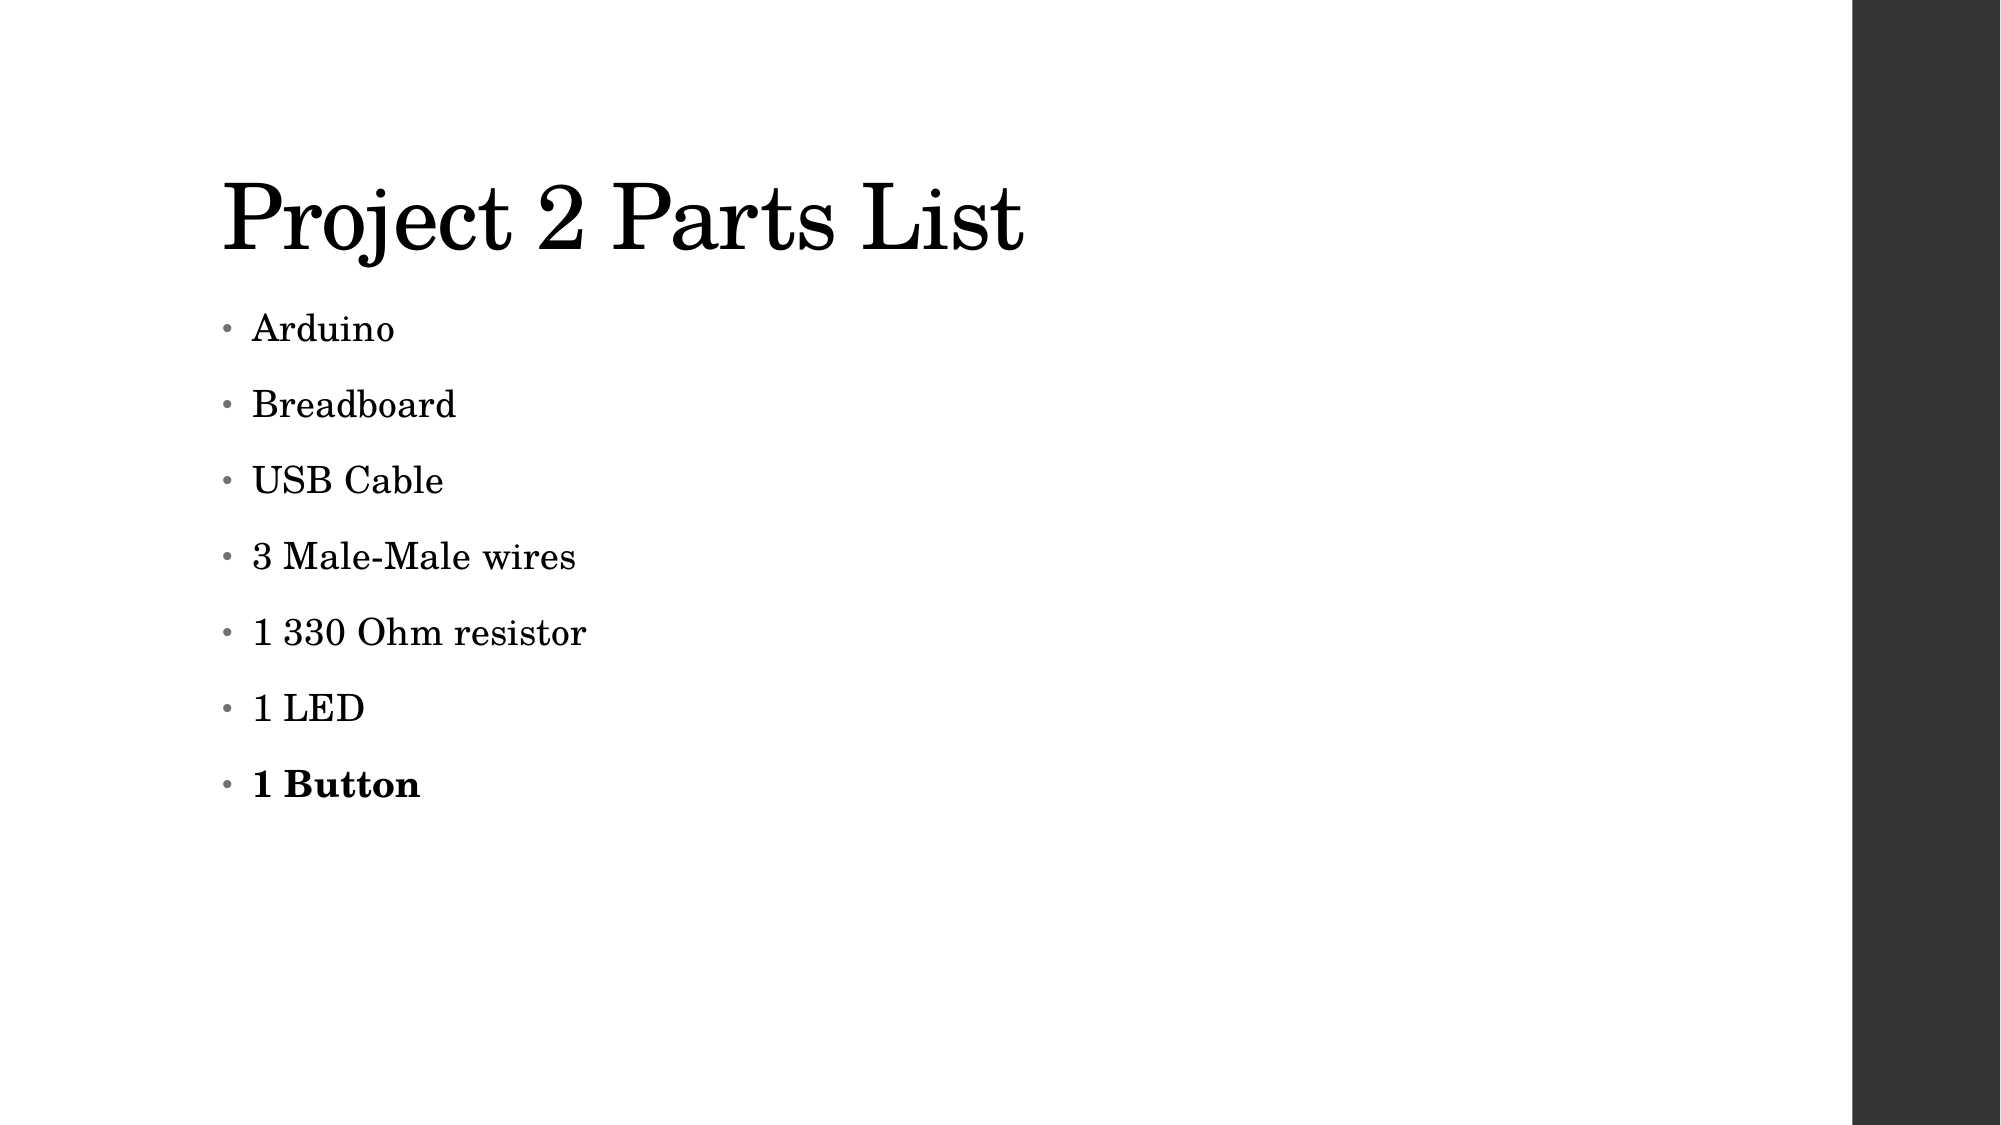

# Project 2 Parts List
Arduino
Breadboard
USB Cable
3 Male-Male wires
1 330 Ohm resistor
1 LED
1 Button